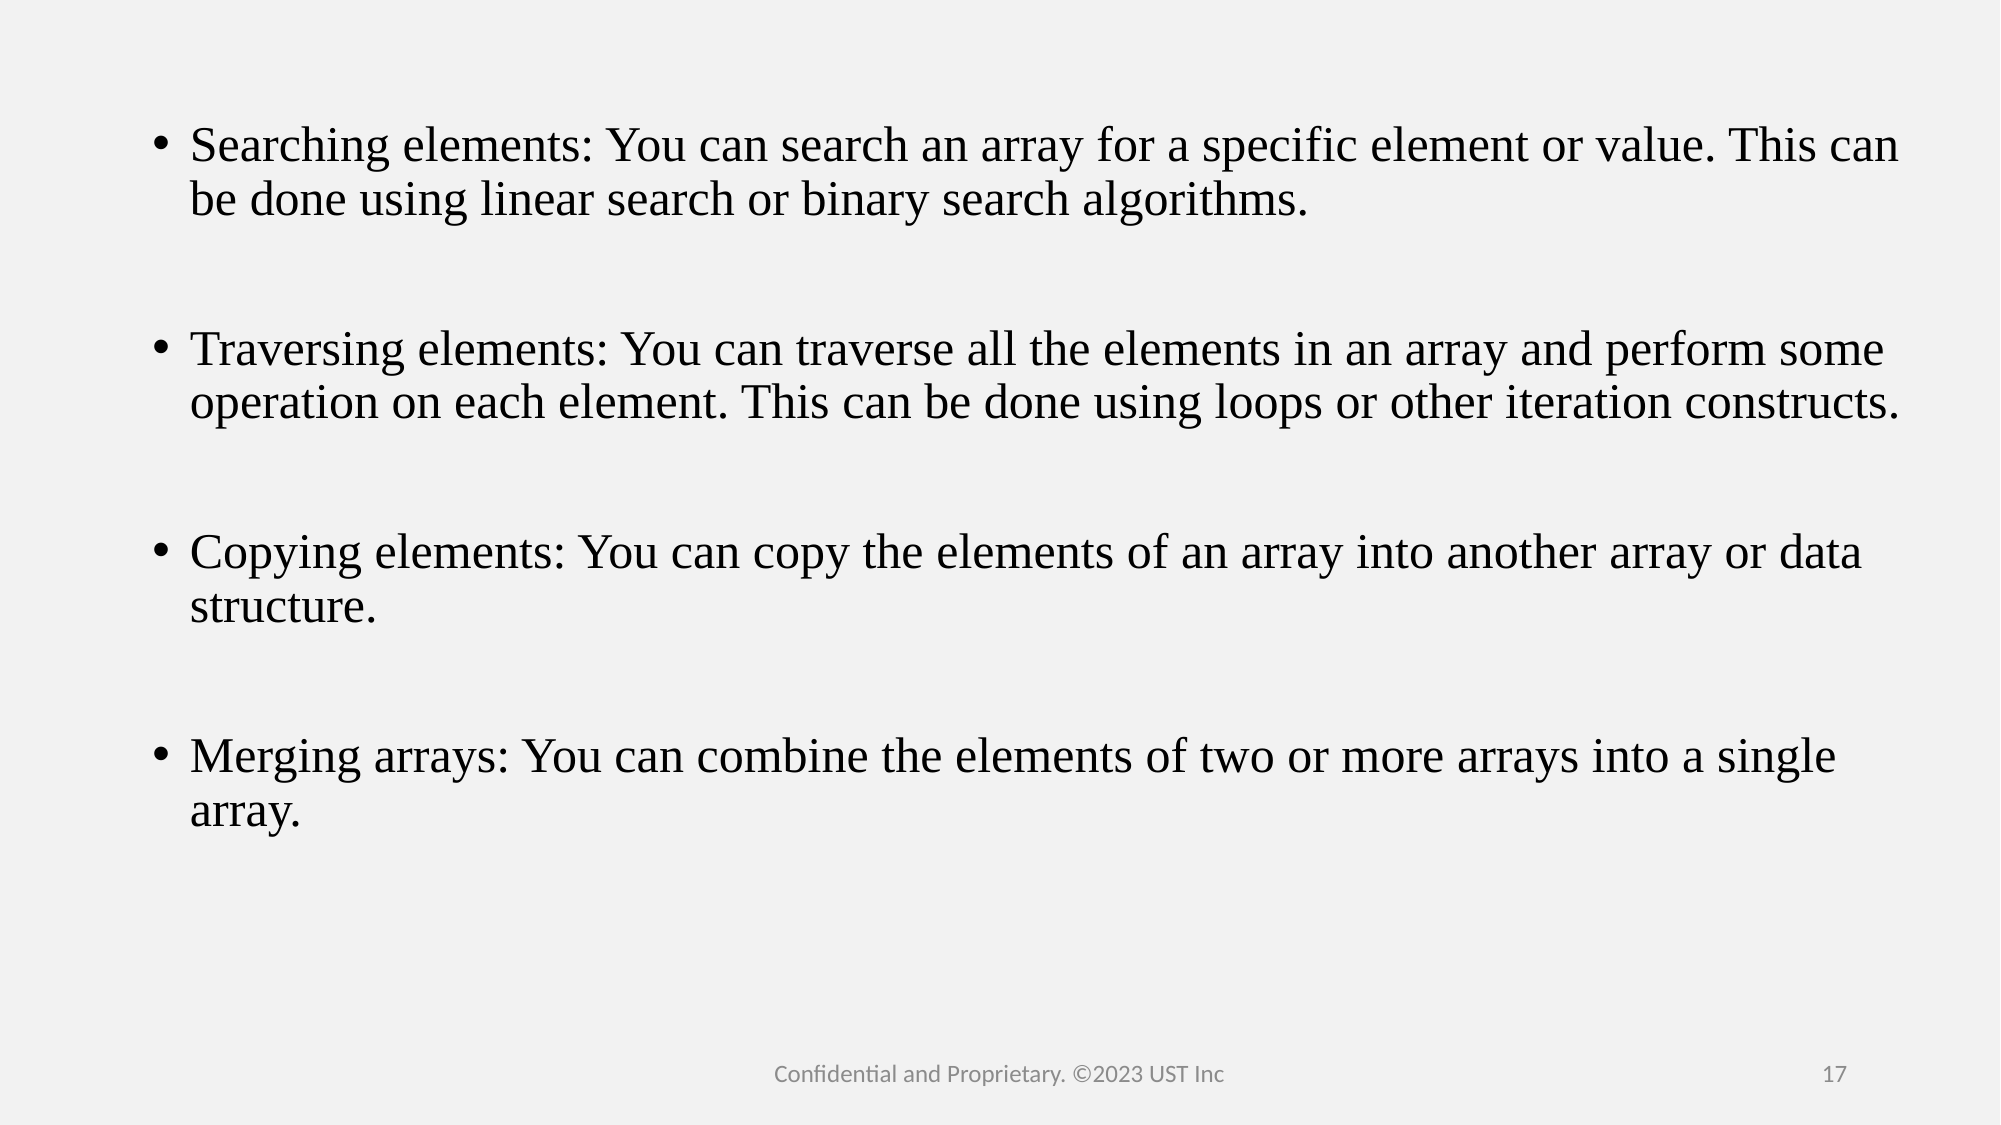

Searching elements: You can search an array for a specific element or value. This can be done using linear search or binary search algorithms.

Traversing elements: You can traverse all the elements in an array and perform some operation on each element. This can be done using loops or other iteration constructs.

Copying elements: You can copy the elements of an array into another array or data structure.

Merging arrays: You can combine the elements of two or more arrays into a single array.

Confidential and Proprietary. ©2023 UST Inc
17